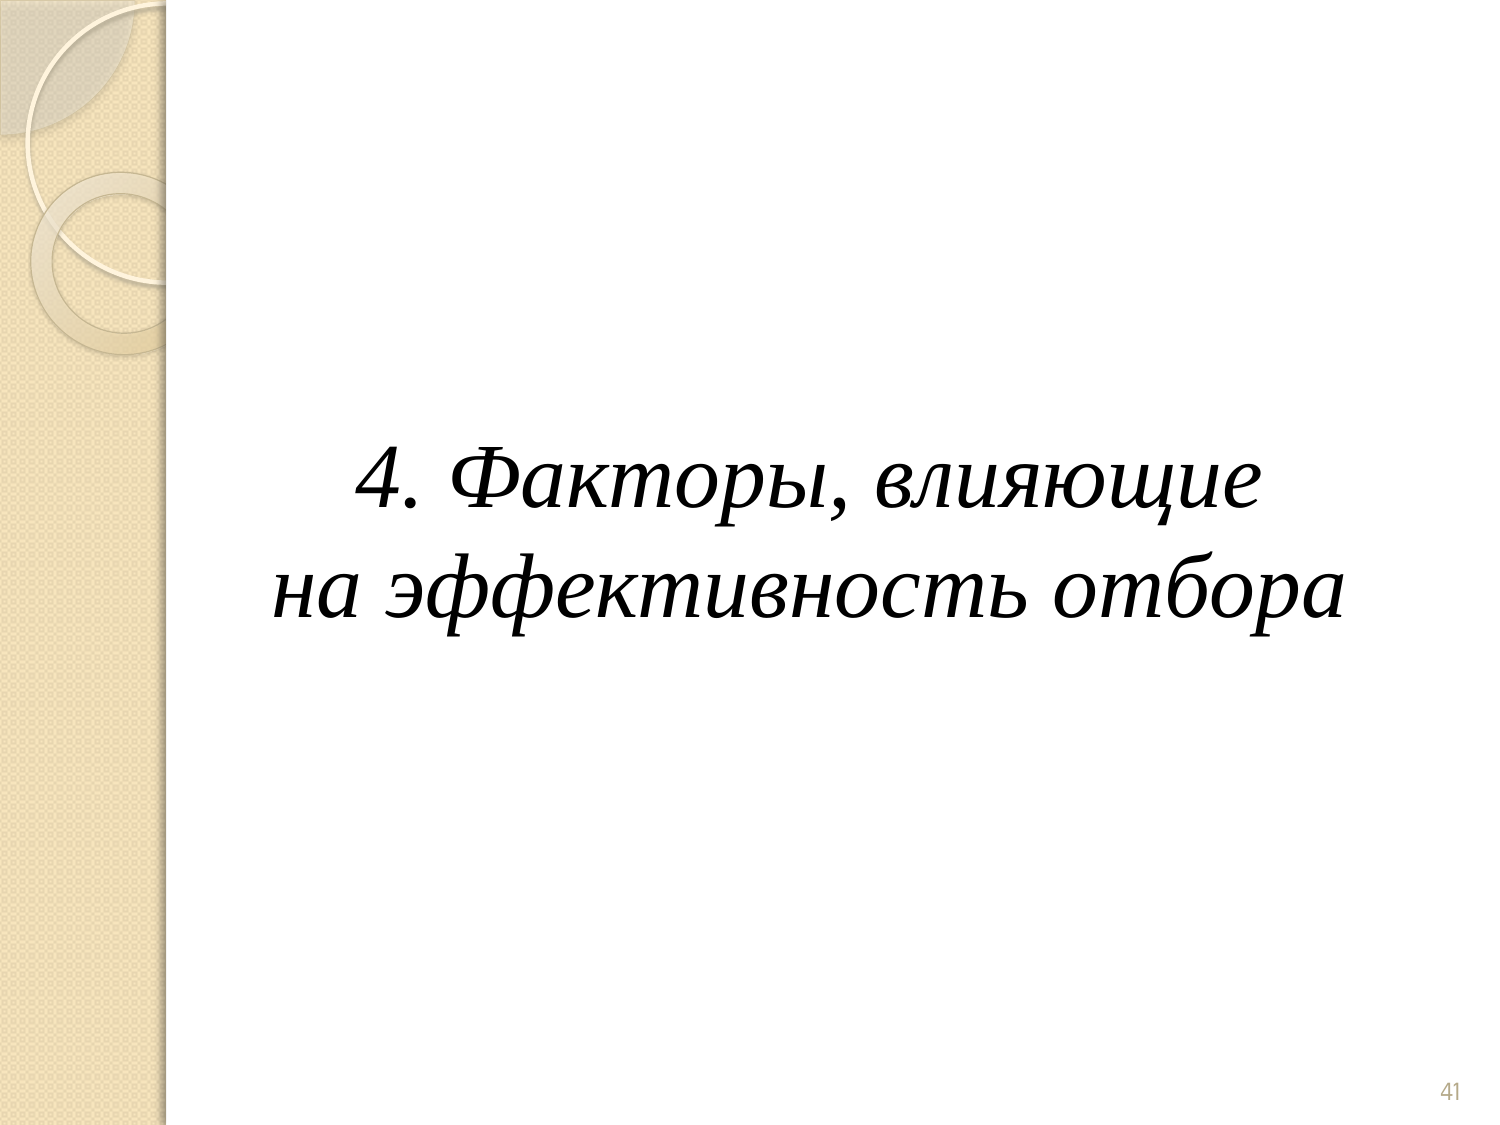

4. Факторы, влияющие
на эффективность отбора

41